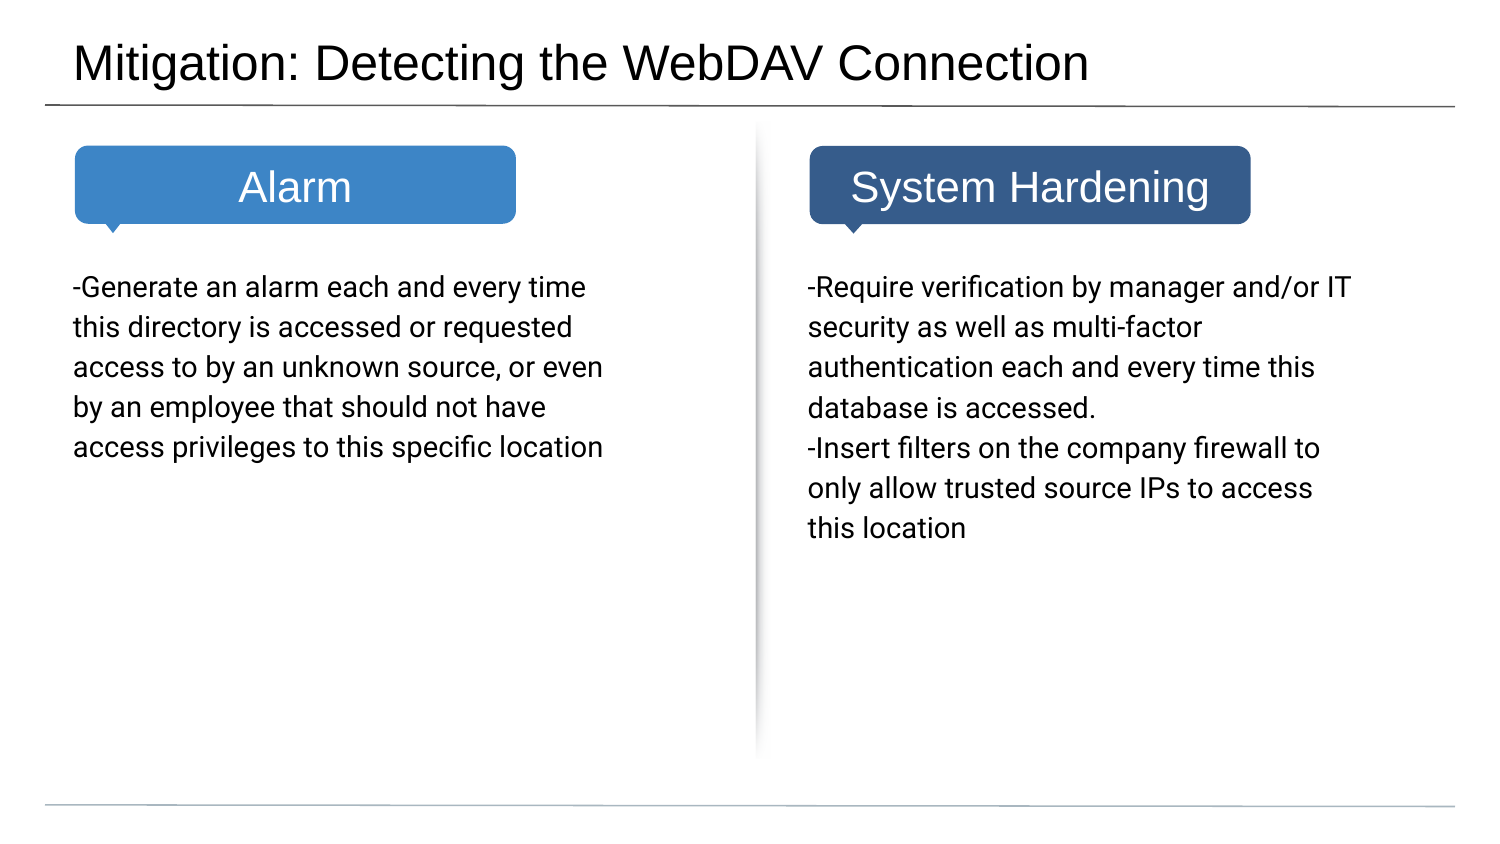

# Mitigation: Detecting the WebDAV Connection
-Generate an alarm each and every time this directory is accessed or requested access to by an unknown source, or even by an employee that should not have access privileges to this specific location

-Require verification by manager and/or IT security as well as multi-factor authentication each and every time this database is accessed.
-Insert filters on the company firewall to only allow trusted source IPs to access this location